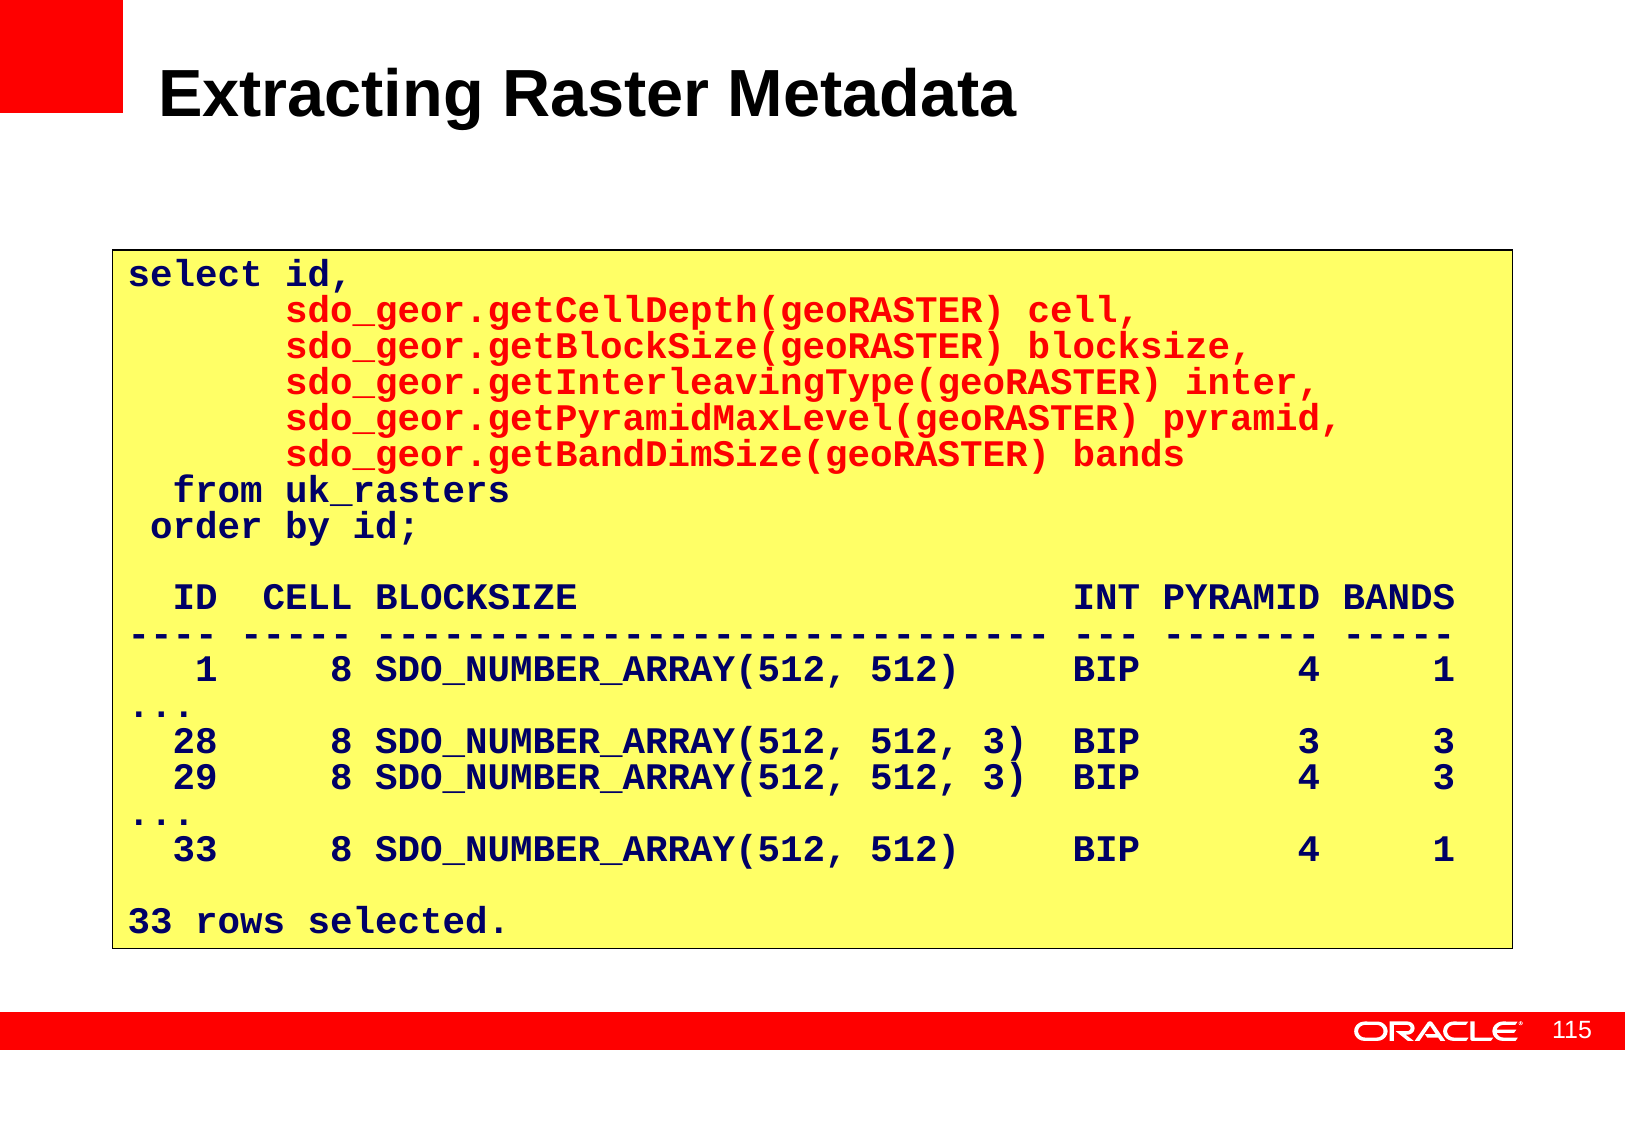

# Extracting Raster Metadata
select id,
       sdo_geor.getCellDepth(geoRASTER) cell,
       sdo_geor.getBlockSize(geoRASTER) blocksize,
       sdo_geor.getInterleavingType(geoRASTER) inter,
       sdo_geor.getPyramidMaxLevel(geoRASTER) pyramid,
       sdo_geor.getBandDimSize(geoRASTER) bands
  from uk_rasters
 order by id;

  ID  CELL BLOCKSIZE                      INT PYRAMID BANDS
---- ----- ------------------------------ --- ------- -----
   1     8 SDO_NUMBER_ARRAY(512, 512)     BIP       4     1
...
  28     8 SDO_NUMBER_ARRAY(512, 512, 3)  BIP       3     3
  29     8 SDO_NUMBER_ARRAY(512, 512, 3)  BIP       4     3
...
  33     8 SDO_NUMBER_ARRAY(512, 512)     BIP       4     1

33 rows selected.